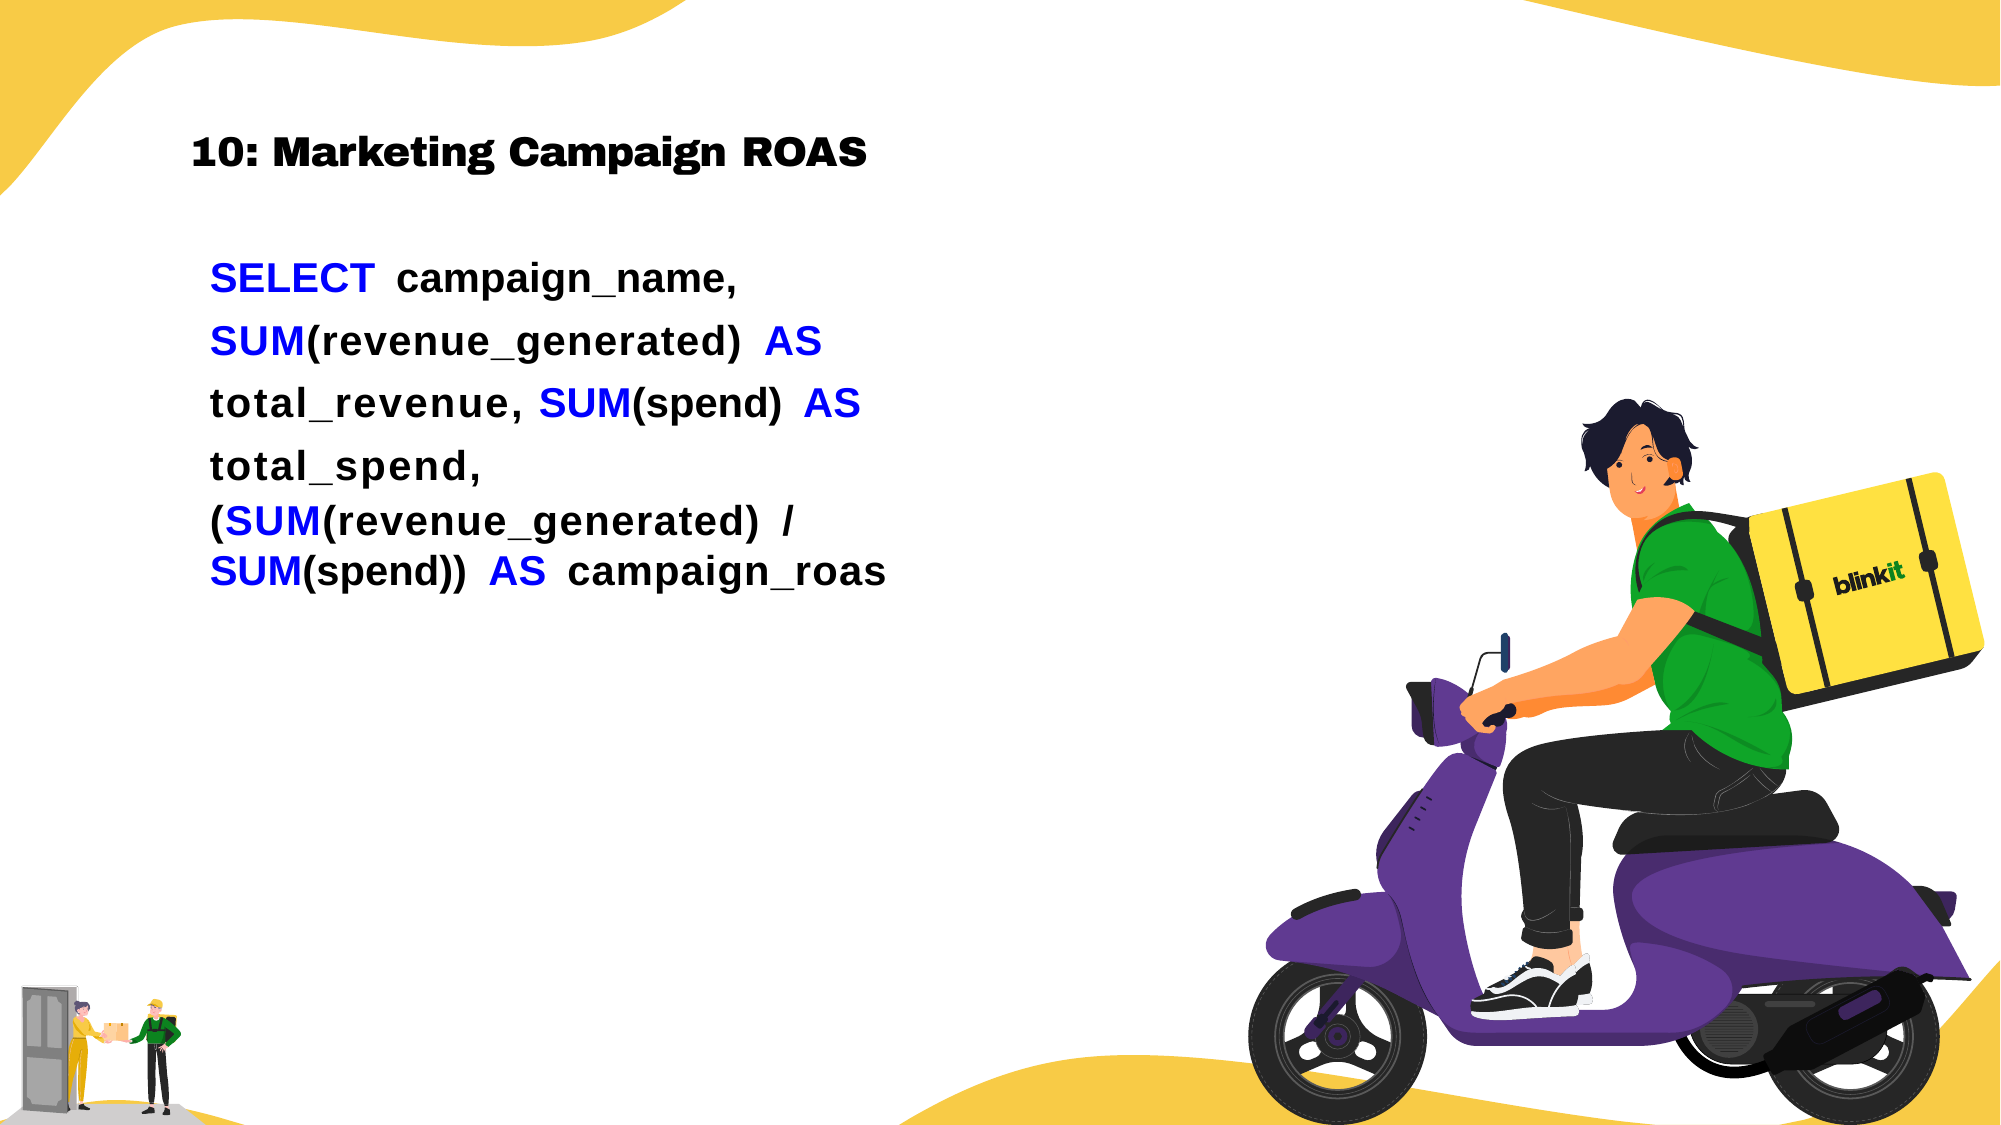

10: Marketing Campaign ROAS

SELECT campaign_name, SUM(revenue_generated) AS total_revenue, SUM(spend) AS total_spend,
(SUM(revenue_generated) / SUM(spend)) AS campaign_roas